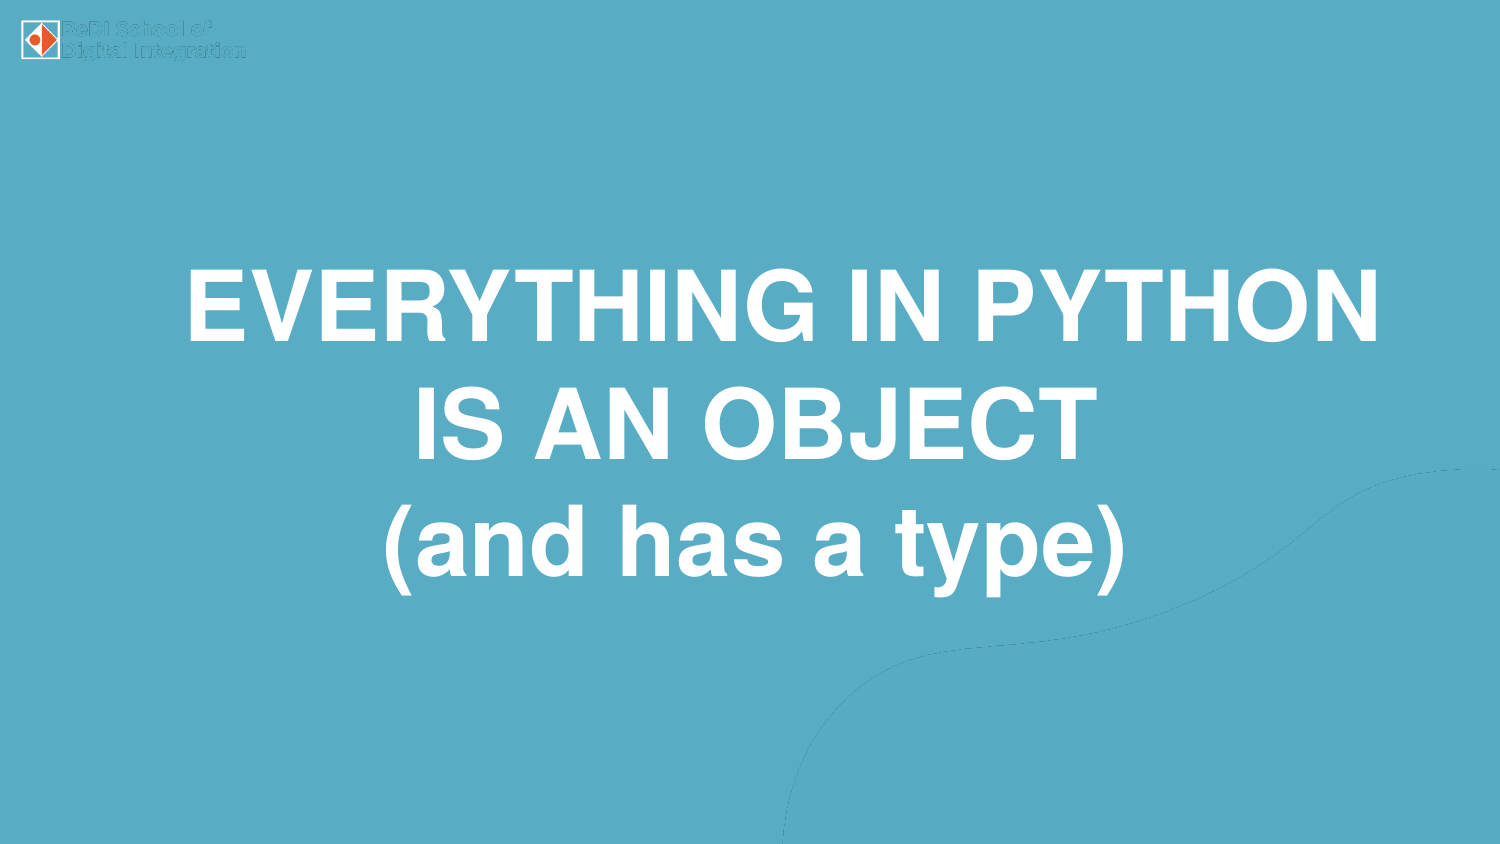

EVERYTHING IN PYTHON IS AN OBJECT
(and has a type)